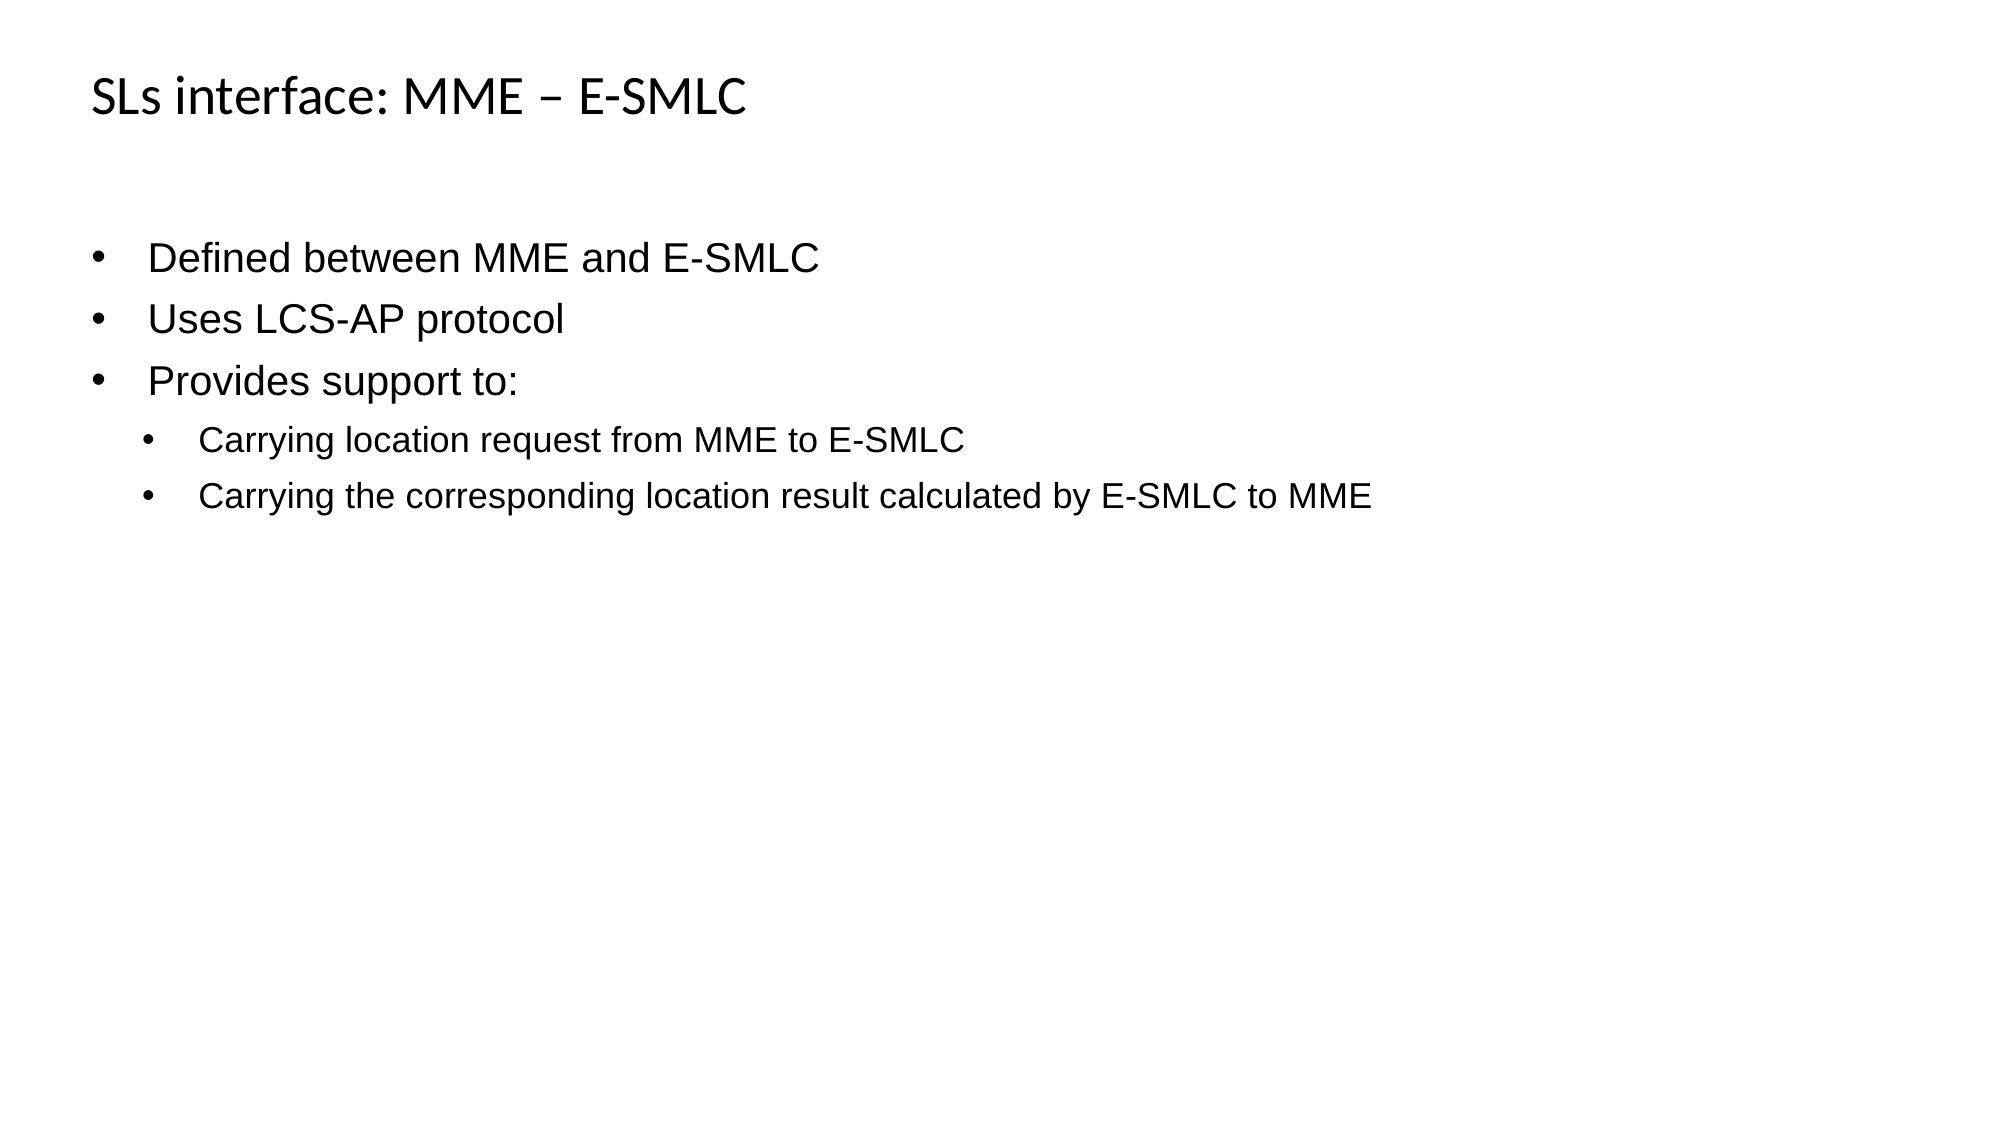

Slide excluded from Table of Contents
# SLs interface: MME – E-SMLC
Defined between MME and E-SMLC
Uses LCS-AP protocol
Provides support to:
Carrying location request from MME to E-SMLC
Carrying the corresponding location result calculated by E-SMLC to MME